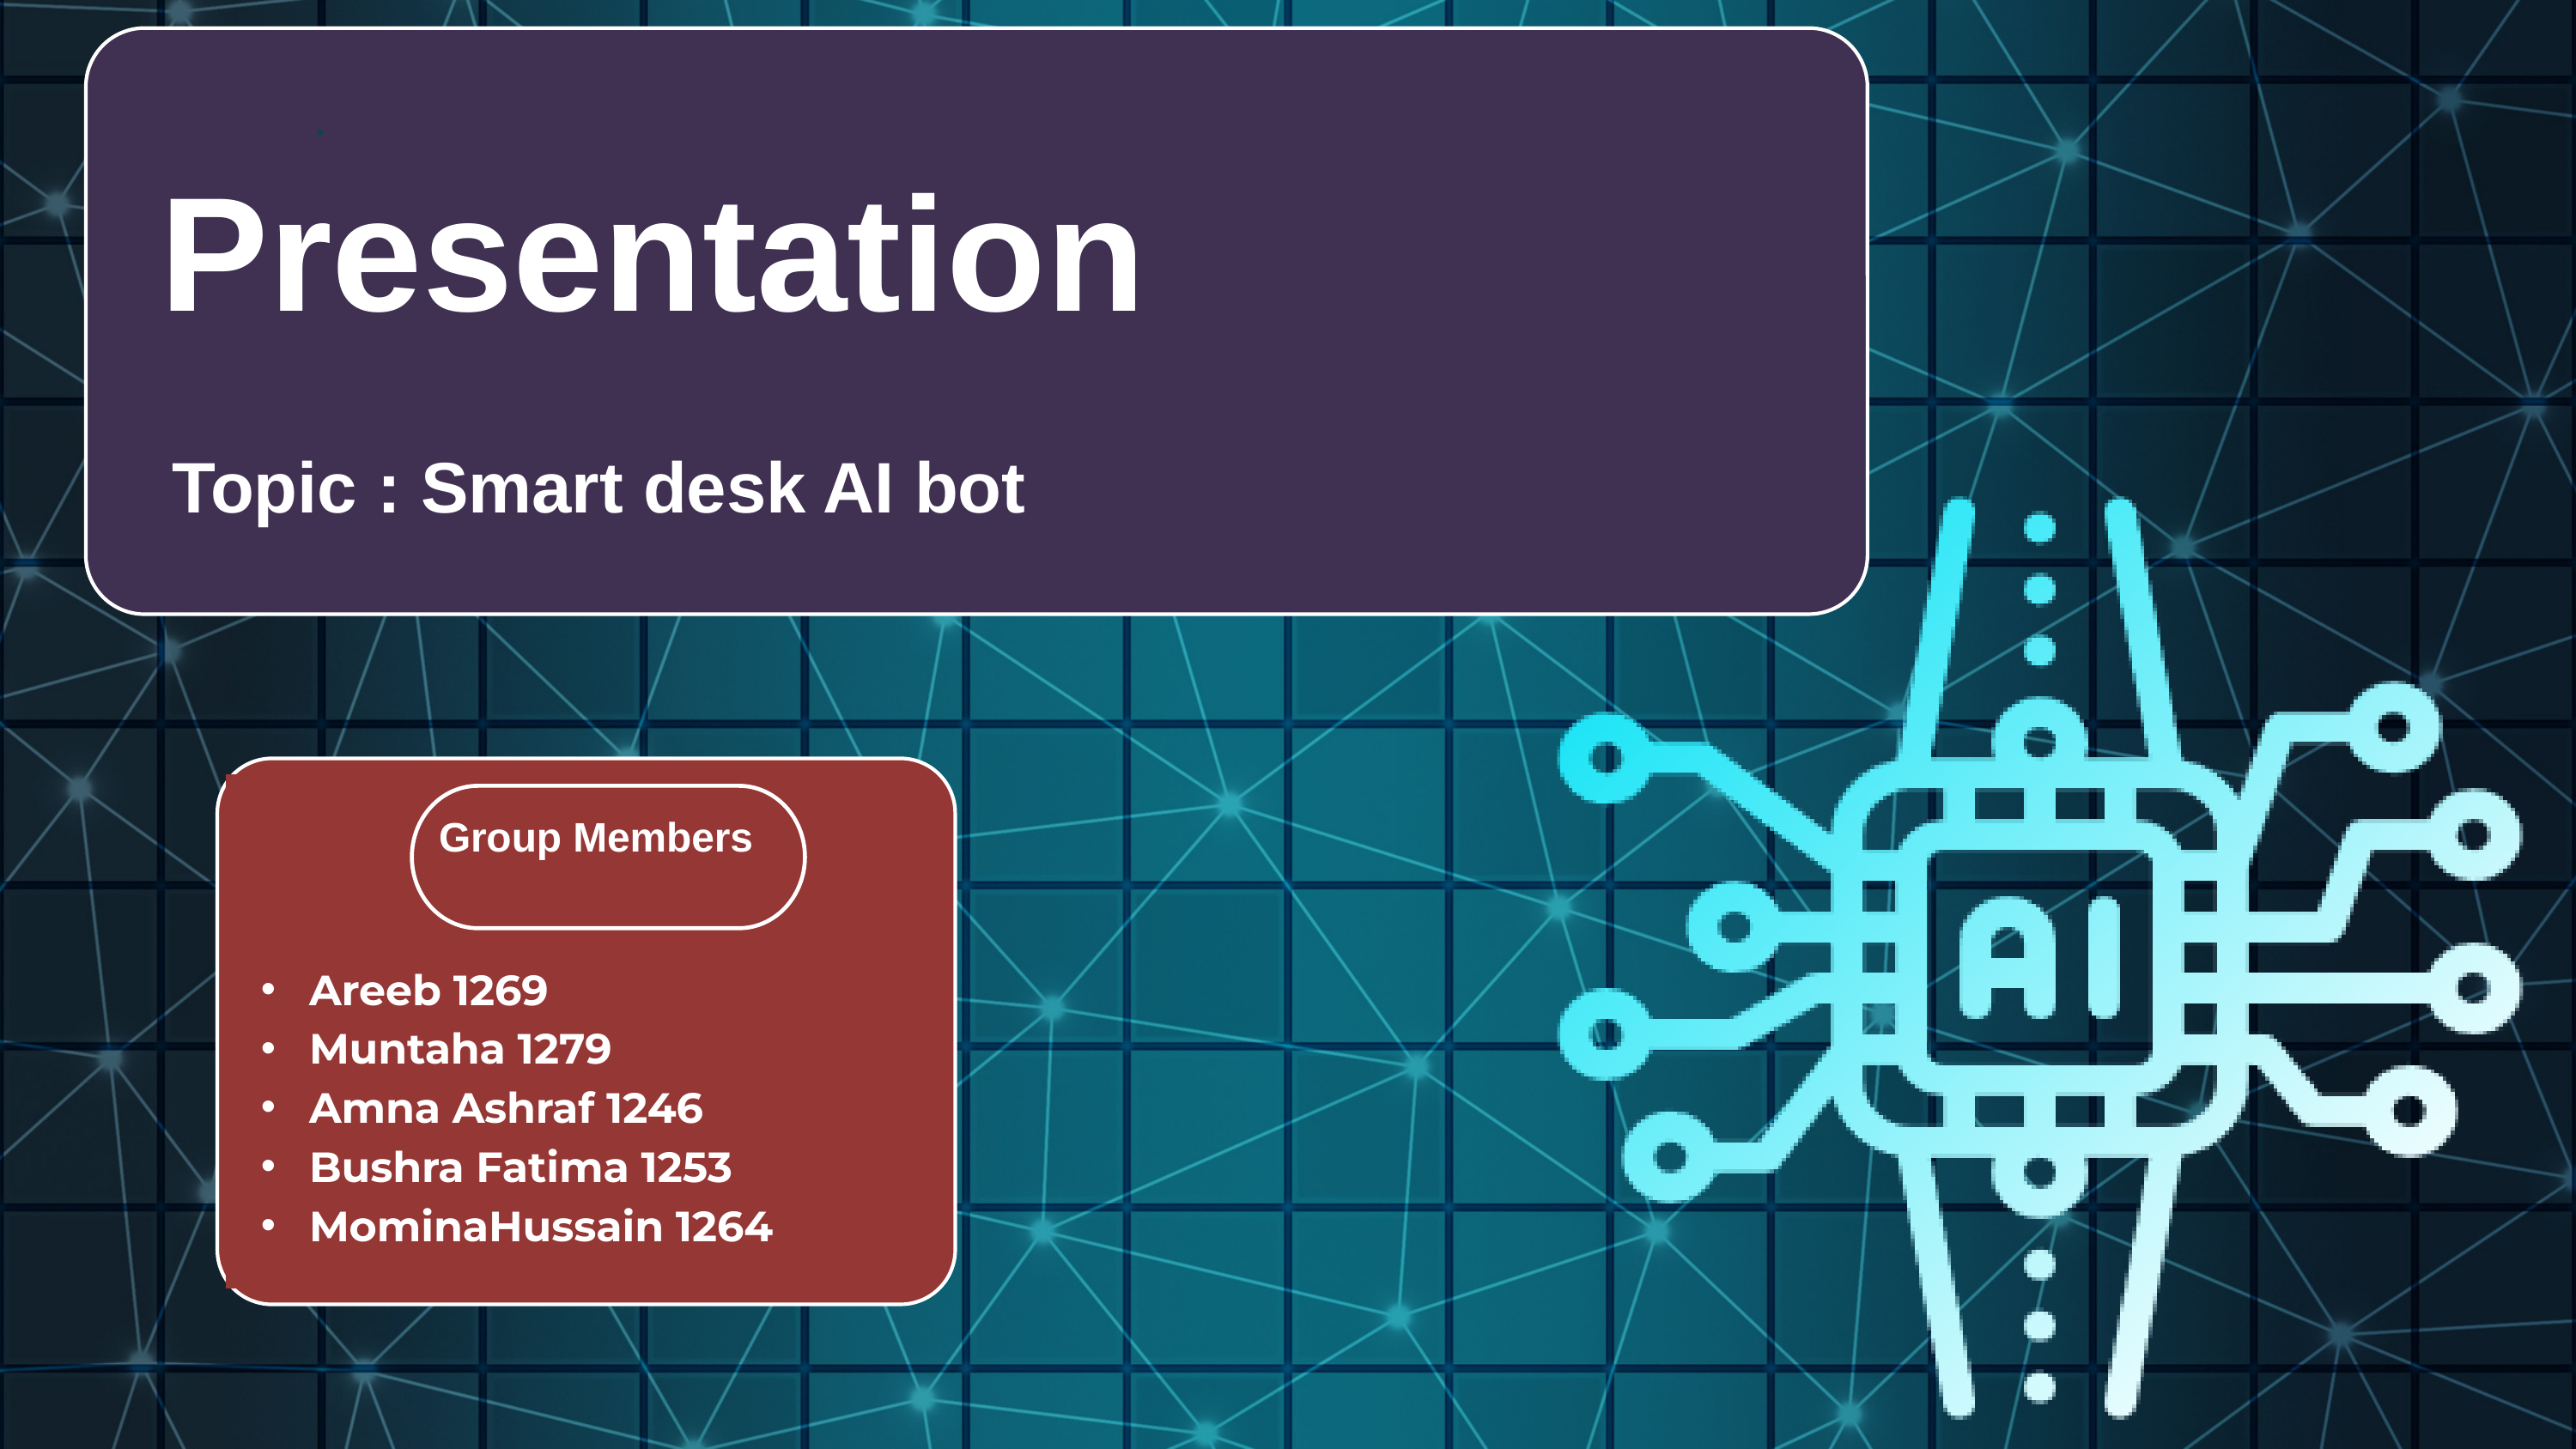

.
Presentation
 Topic : Smart desk AI bot

Group Members

Areeb 1269
Muntaha 1279
Amna Ashraf 1246
Bushra Fatima 1253
MominaHussain 1264